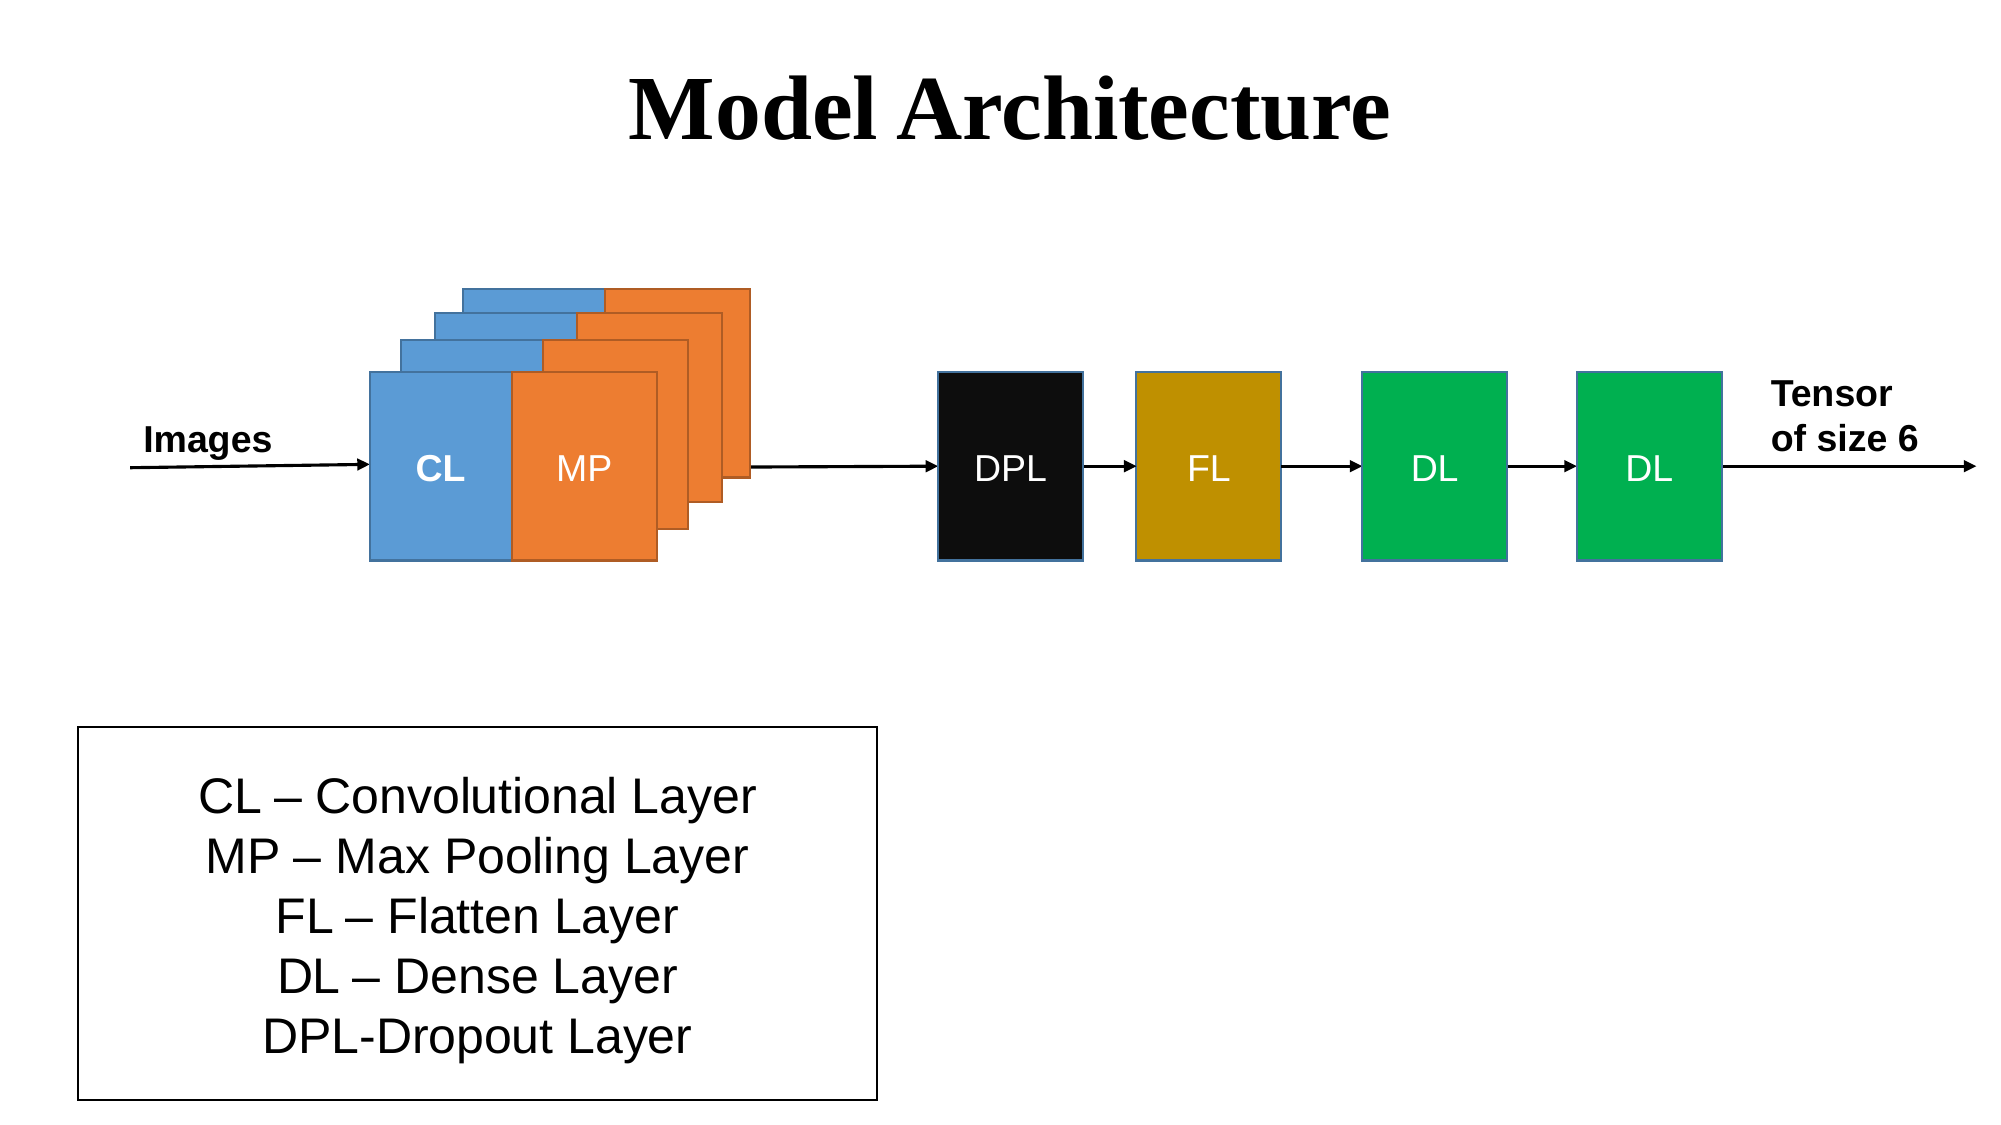

# Model Architecture
CL
MP
CL
MP
CL
MP
Tensor
of size 6
CL
MP
DPL
FL
DL
DL
Images
CL – Convolutional Layer
MP – Max Pooling Layer
FL – Flatten Layer
DL – Dense Layer
DPL-Dropout Layer